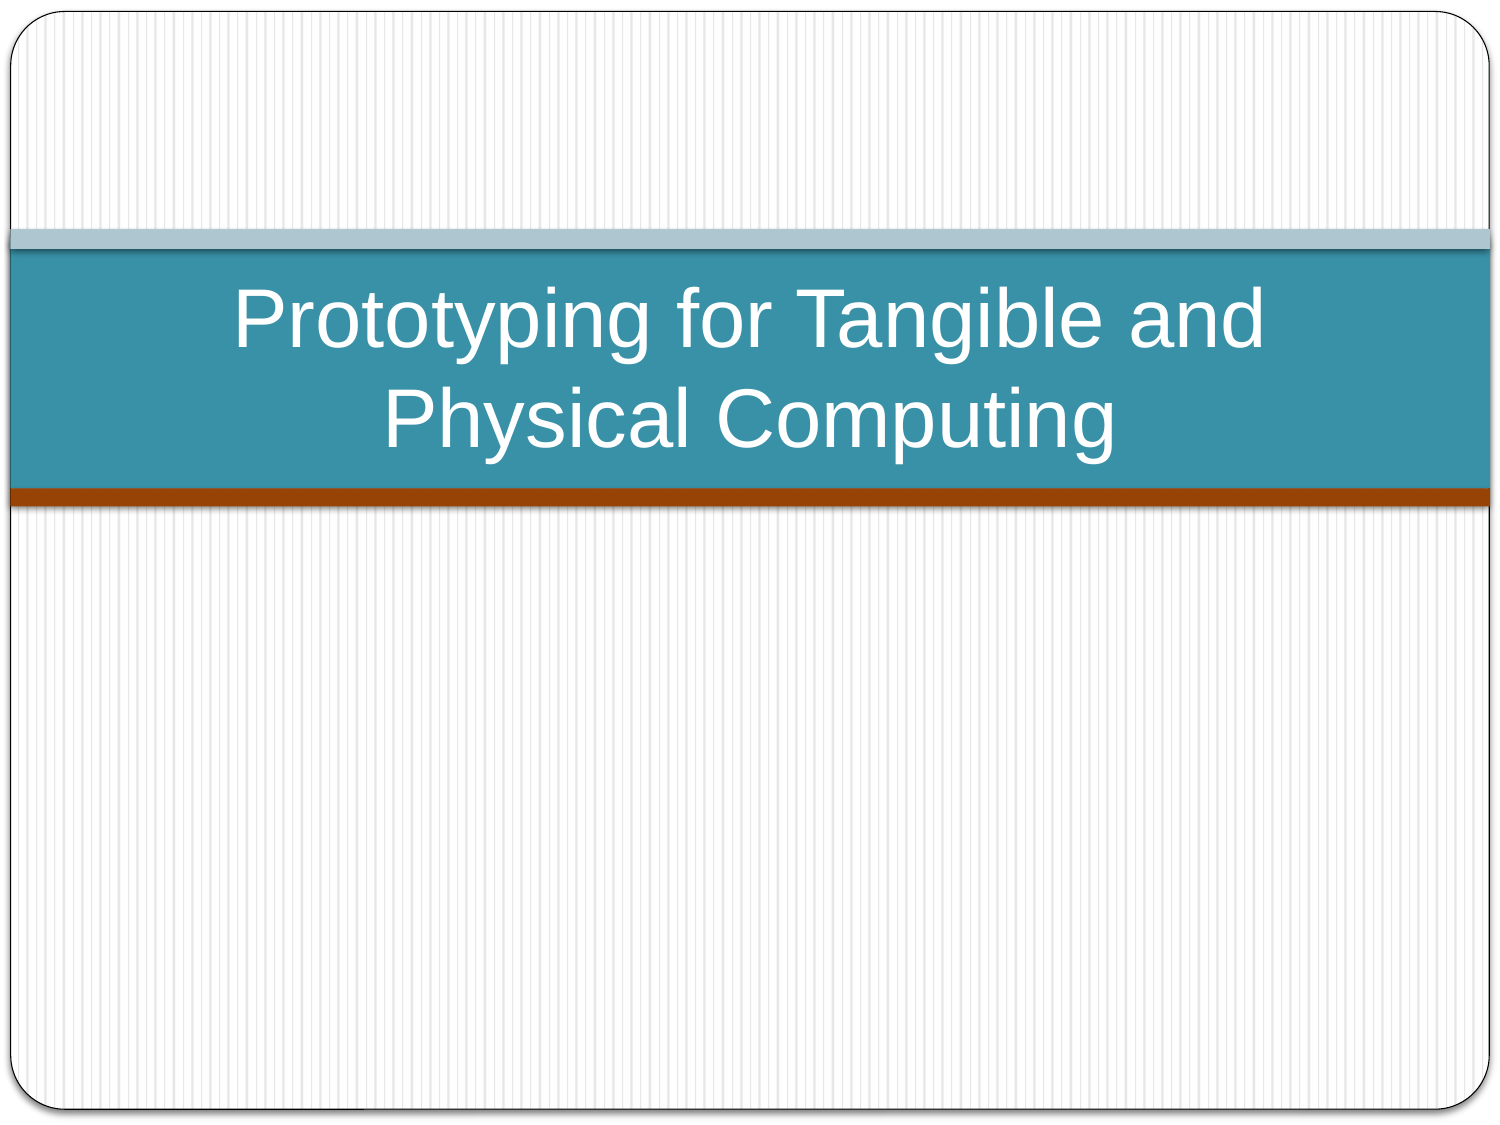

# Prototyping for Tangible and Physical Computing